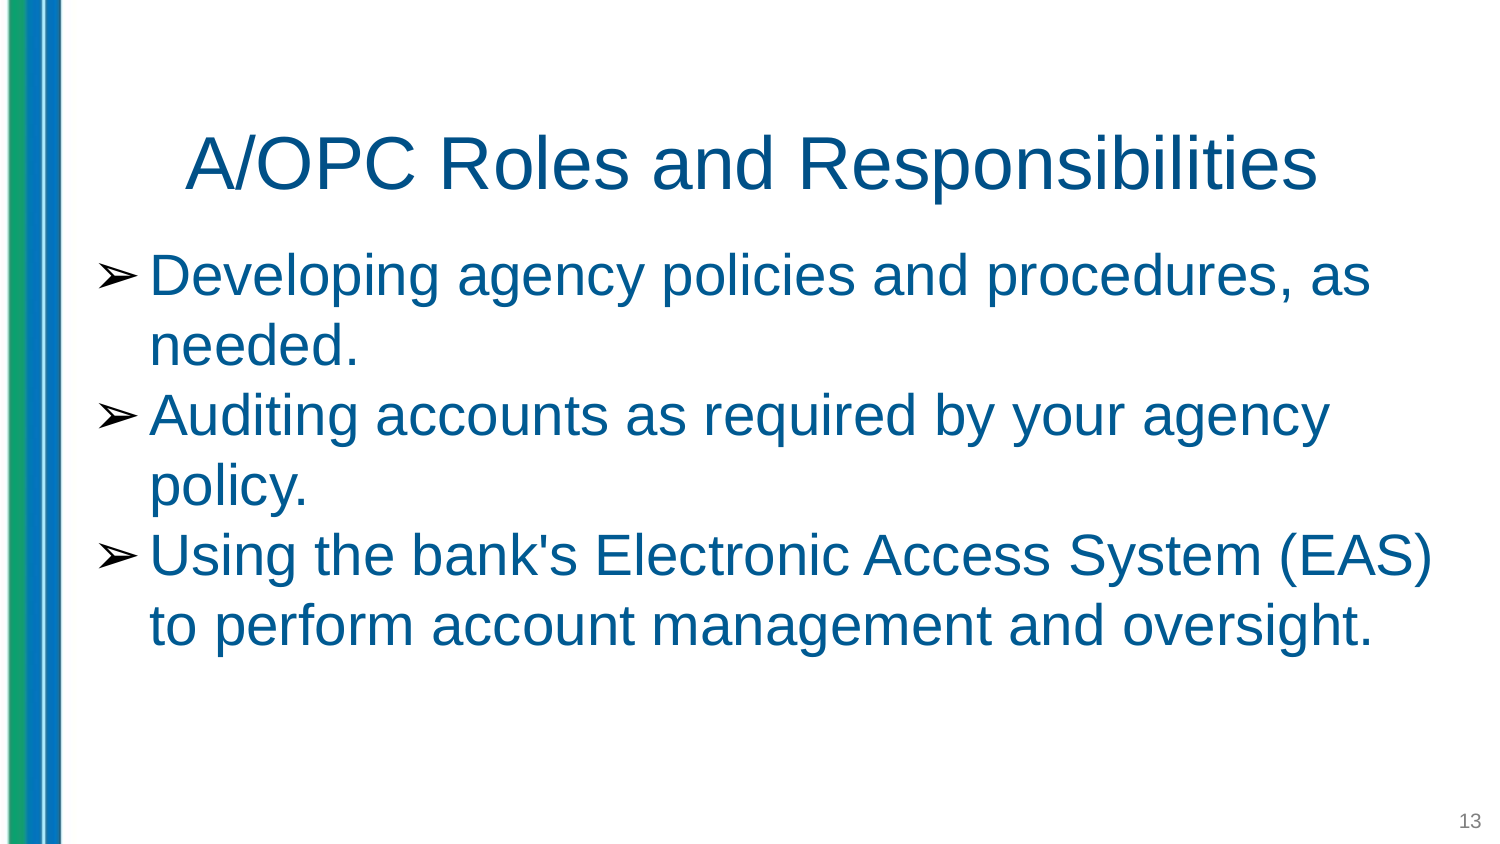

# A/OPC Roles and Responsibilities

Developing agency policies and procedures, as needed.
Auditing accounts as required by your agency policy.
Using the bank's Electronic Access System (EAS) to perform account management and oversight.